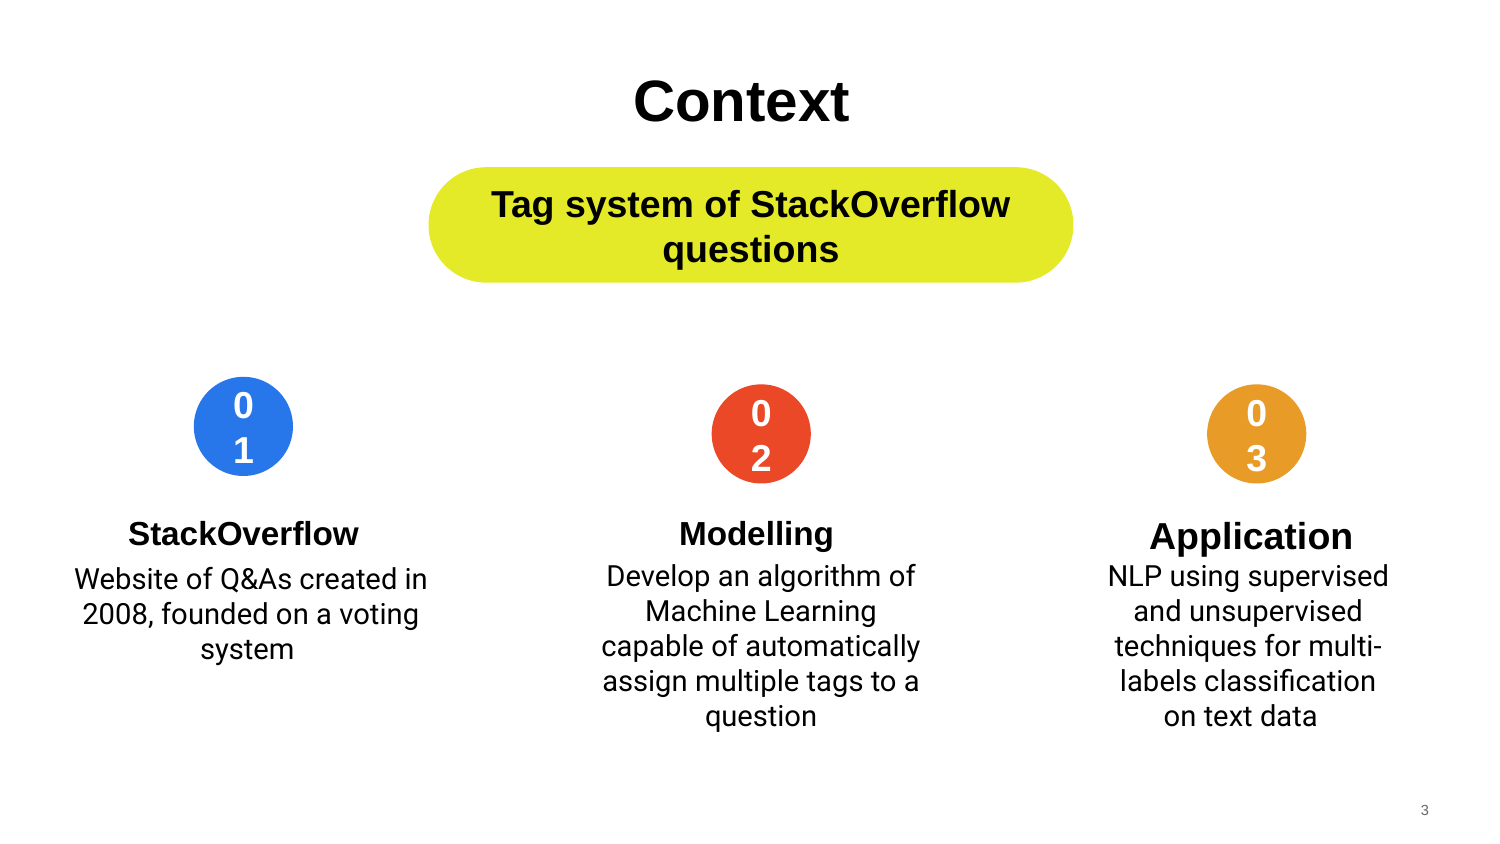

# Context

Tag system of StackOverflow questions
01
StackOverflow
Website of Q&As created in 2008, founded on a voting system
02
Modelling
Develop an algorithm of Machine Learning capable of automatically assign multiple tags to a question
03
Application
NLP using supervised and unsupervised techniques for multi-labels classification on text data
3